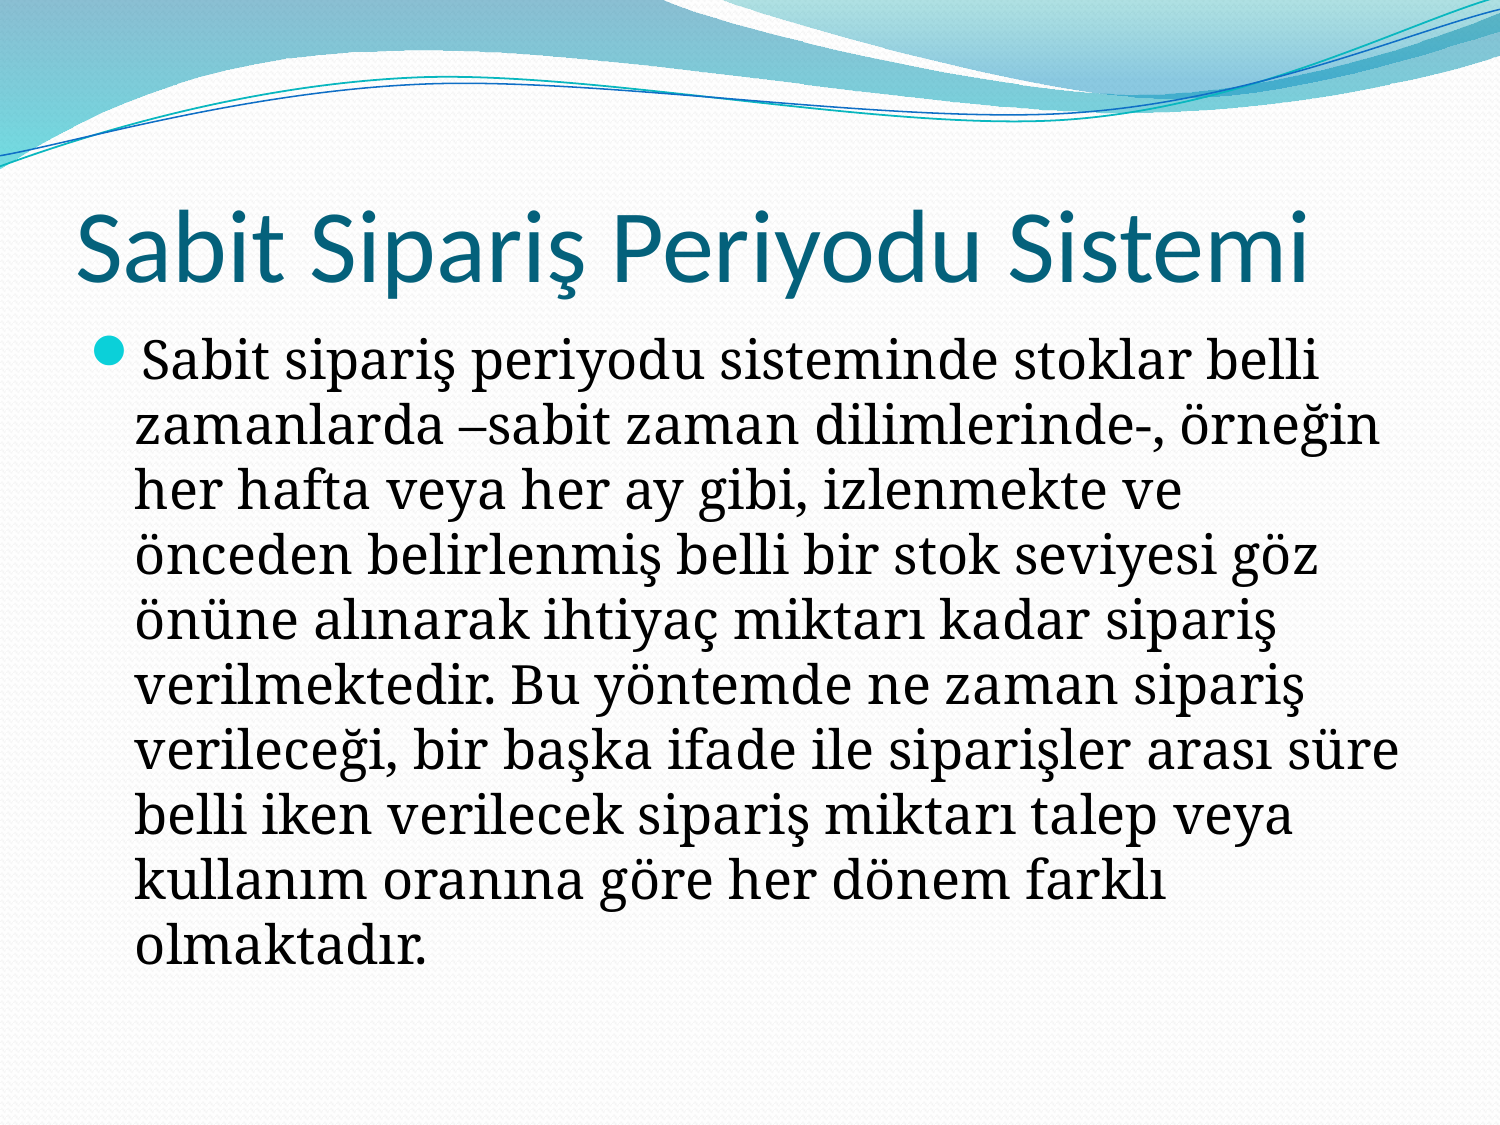

# Sabit Sipariş Periyodu Sistemi
Sabit sipariş periyodu sisteminde stoklar belli zamanlarda –sabit zaman dilimlerinde-, örneğin her hafta veya her ay gibi, izlenmekte ve önceden belirlenmiş belli bir stok seviyesi göz önüne alınarak ihtiyaç miktarı kadar sipariş verilmektedir. Bu yöntemde ne zaman sipariş verileceği, bir başka ifade ile siparişler arası süre belli iken verilecek sipariş miktarı talep veya kullanım oranına göre her dönem farklı olmaktadır.